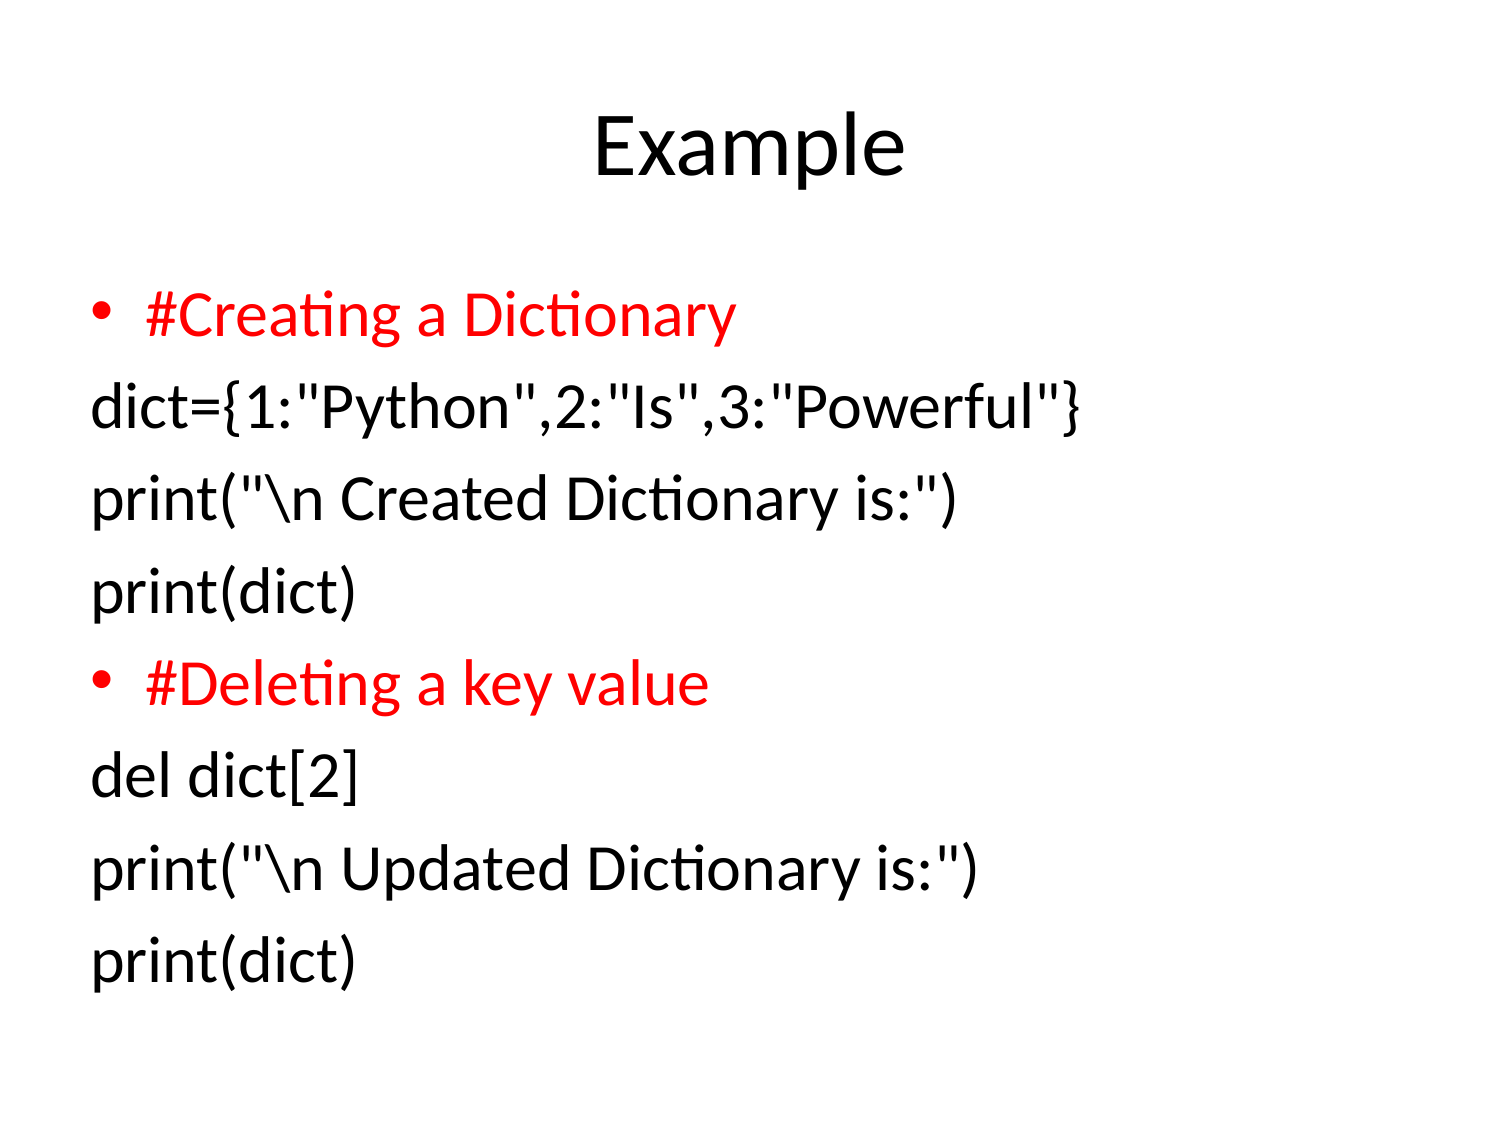

# Example
#Creating a Dictionary
dict={1:"Python",2:"Is",3:"Powerful"}
print("\n Created Dictionary is:")
print(dict)
#Deleting a key value
del dict[2]
print("\n Updated Dictionary is:")
print(dict)